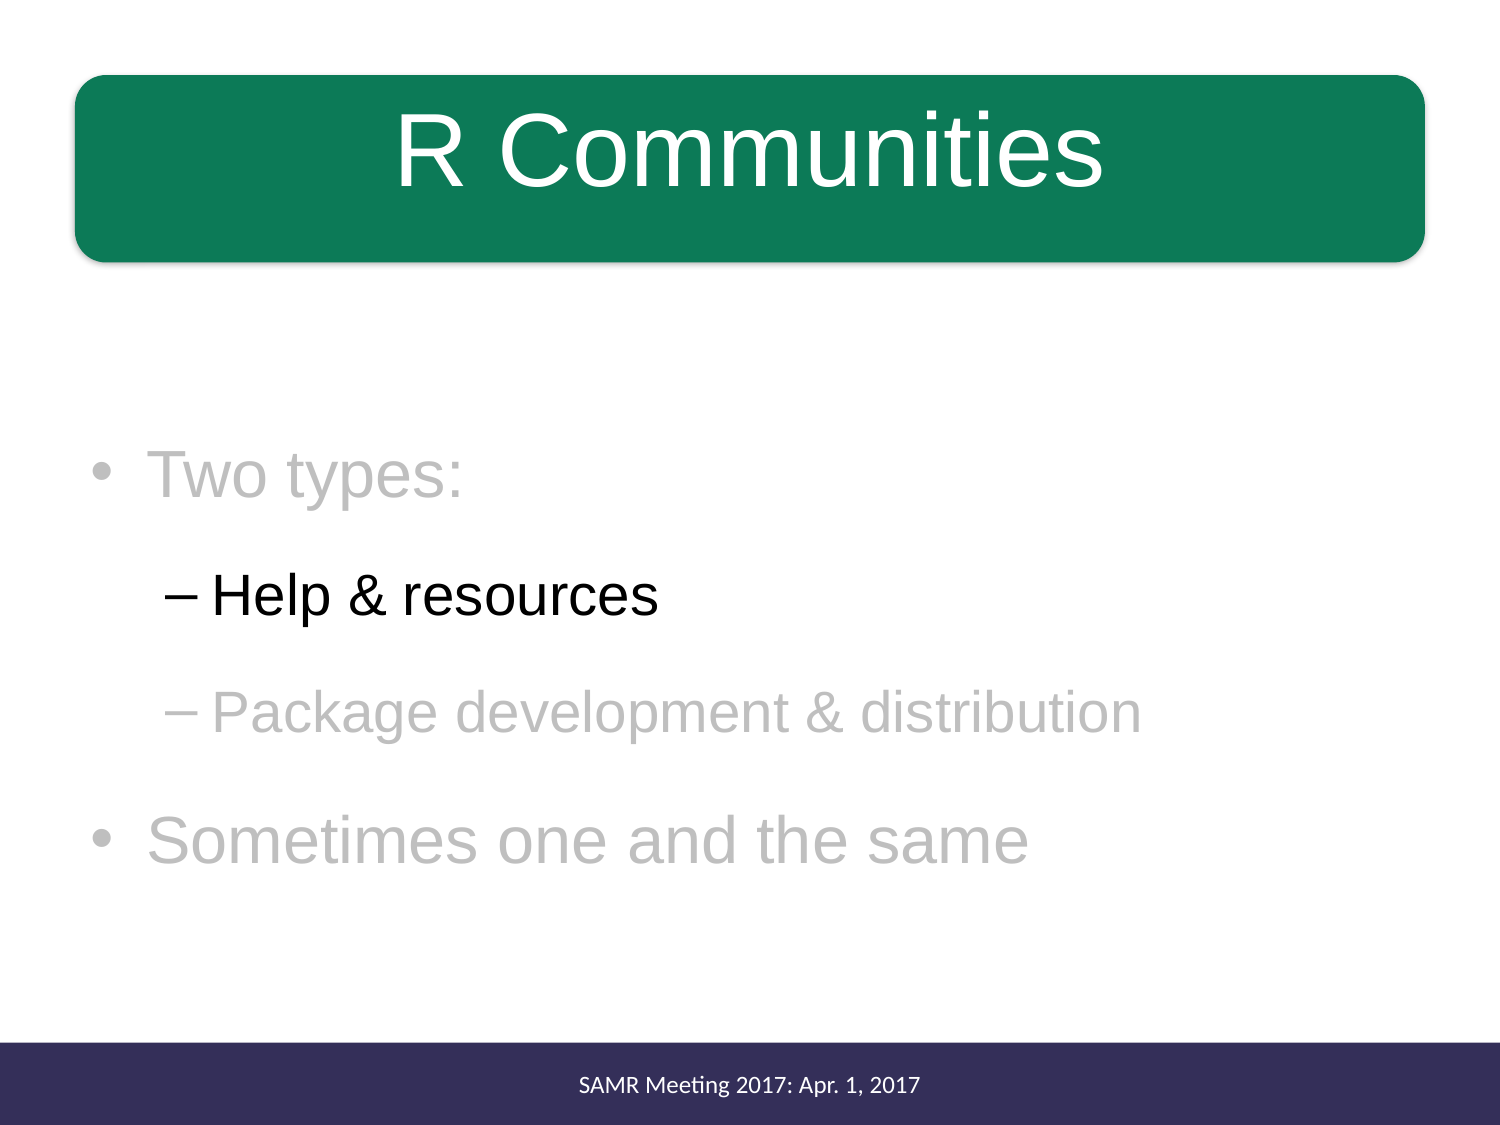

# R Communities
Two types:
Help & resources
Package development & distribution
Sometimes one and the same